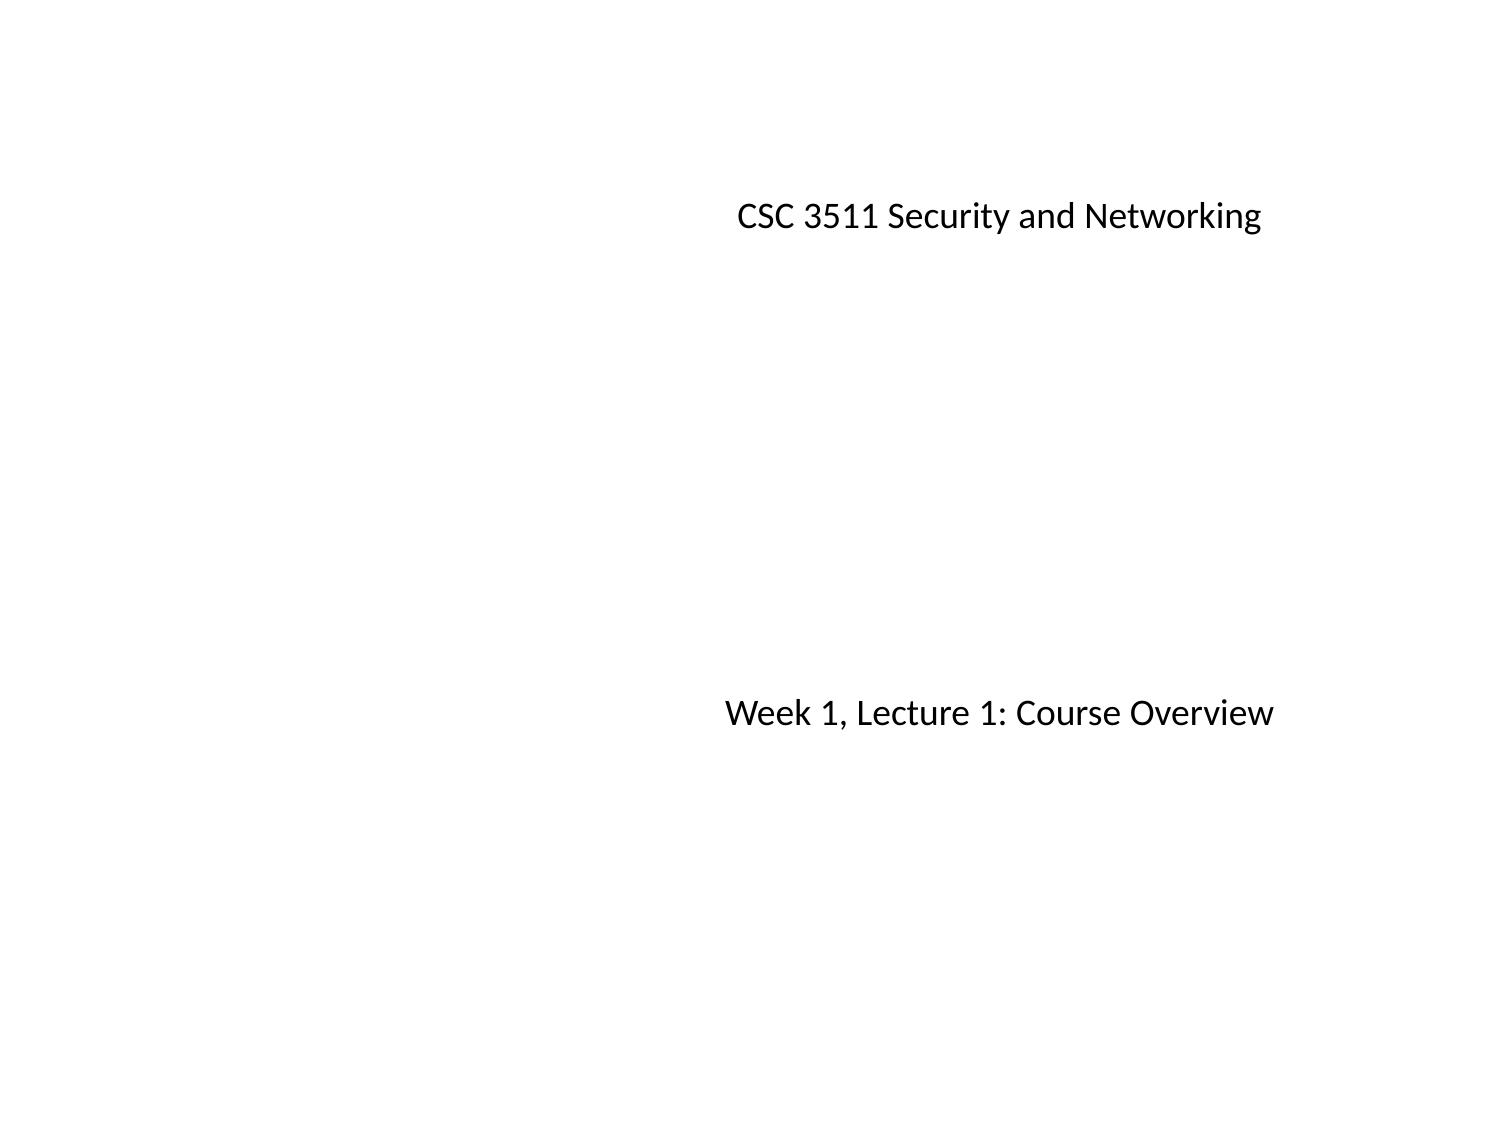

CSC 3511 Security and Networking

Week 1, Lecture 1: Course Overview